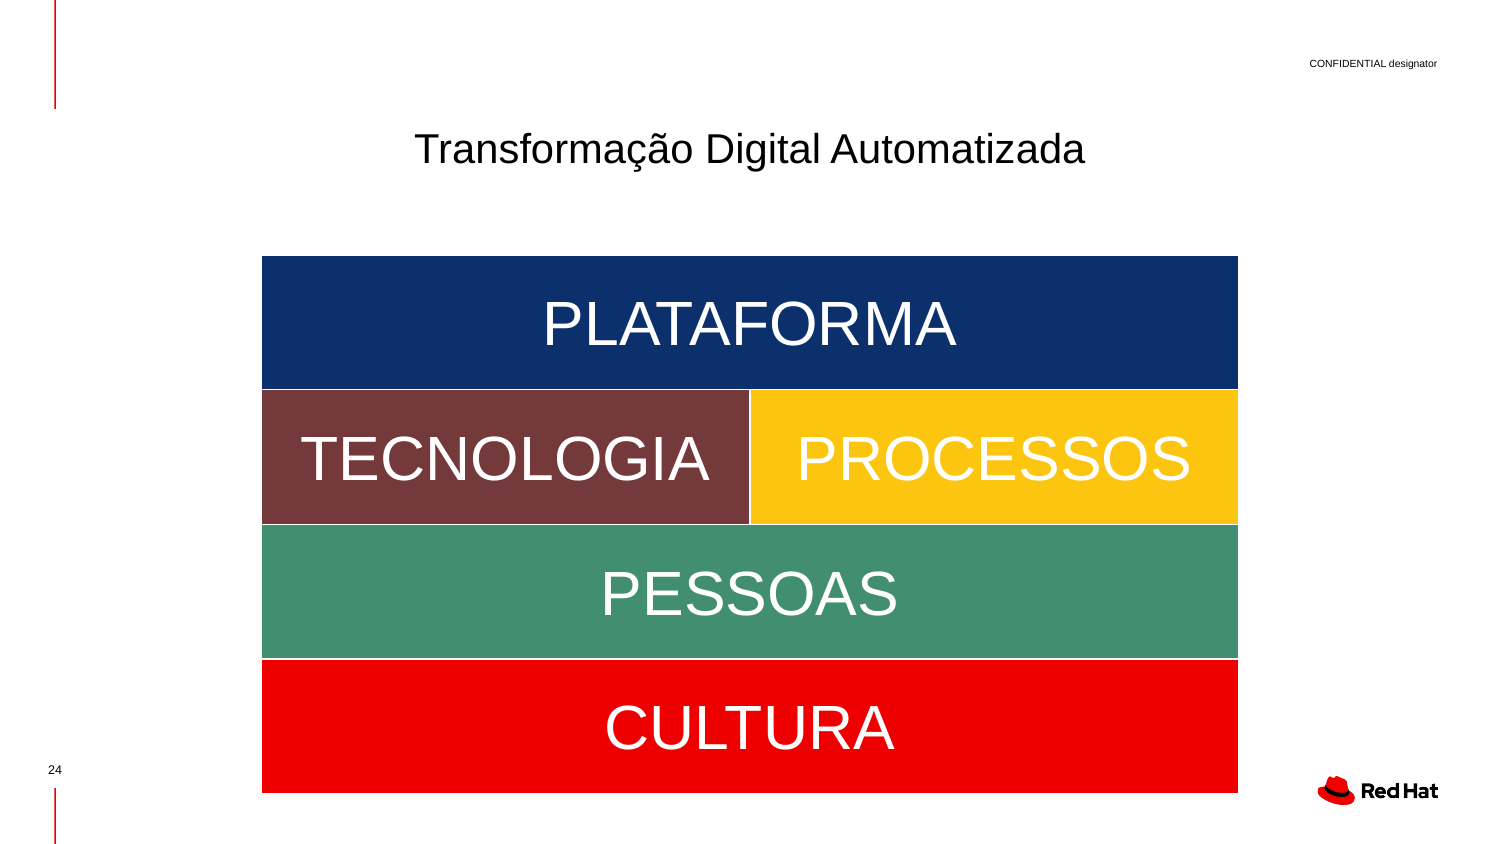

# Transformação Digital Automatizada

| PLATAFORMA |  |  |  |
| --- | --- | --- | --- |
| TECNOLOGIA |  | PROCESSOS |  |
| PESSOAS |  |  |  |
| CULTURA |  |  |  |
24